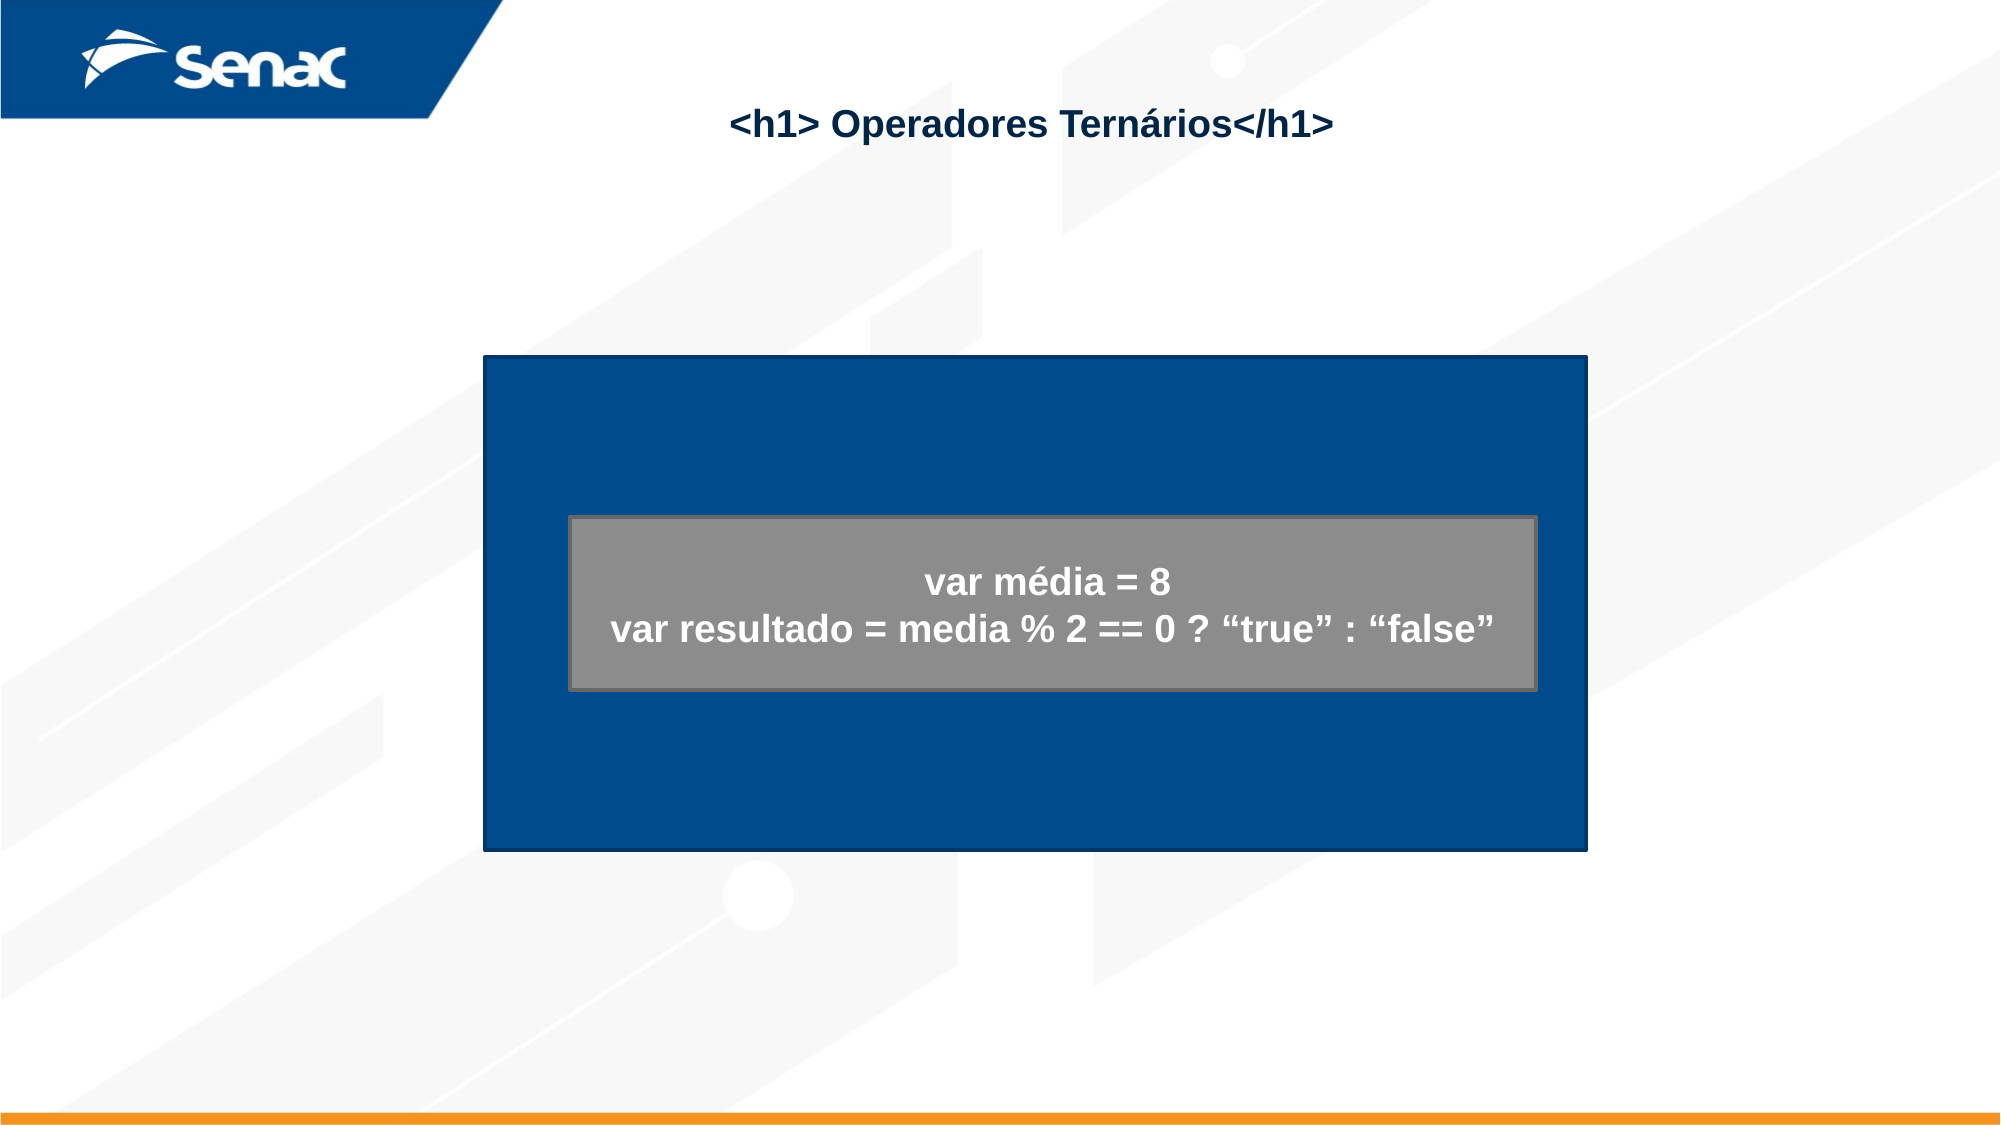

<h1> Operadores Ternários</h1>

var média = 8
var resultado = media % 2 == 0 ? “true” : “false”